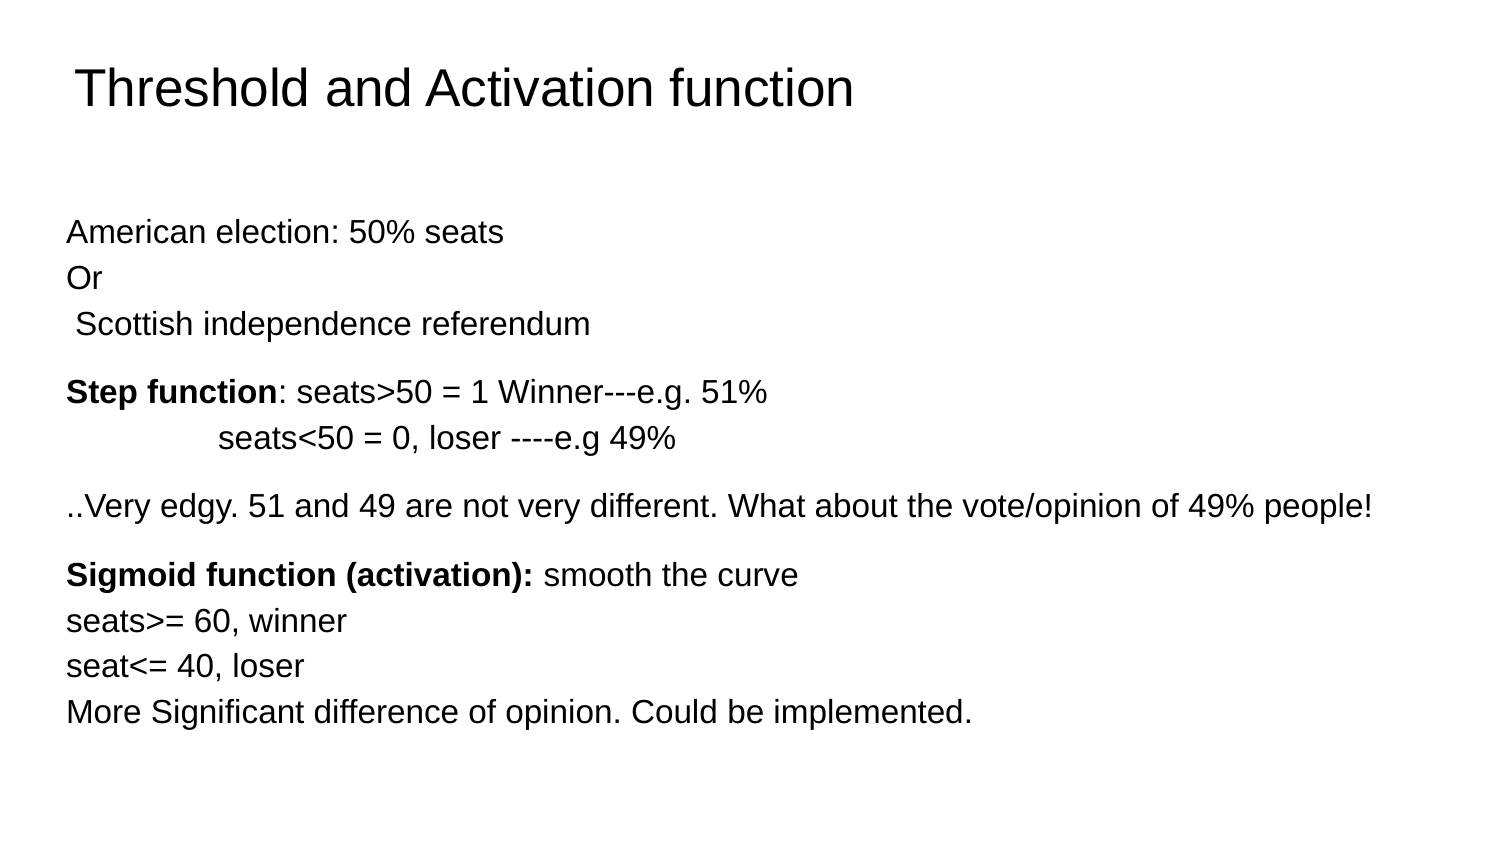

# Threshold and Activation function
American election: 50% seats
Or
 Scottish independence referendum
Step function: seats>50 = 1 Winner---e.g. 51%
			  seats<50 = 0, loser ----e.g 49%
..Very edgy. 51 and 49 are not very different. What about the vote/opinion of 49% people!
Sigmoid function (activation): smooth the curve
seats>= 60, winner
seat<= 40, loser
More Significant difference of opinion. Could be implemented.